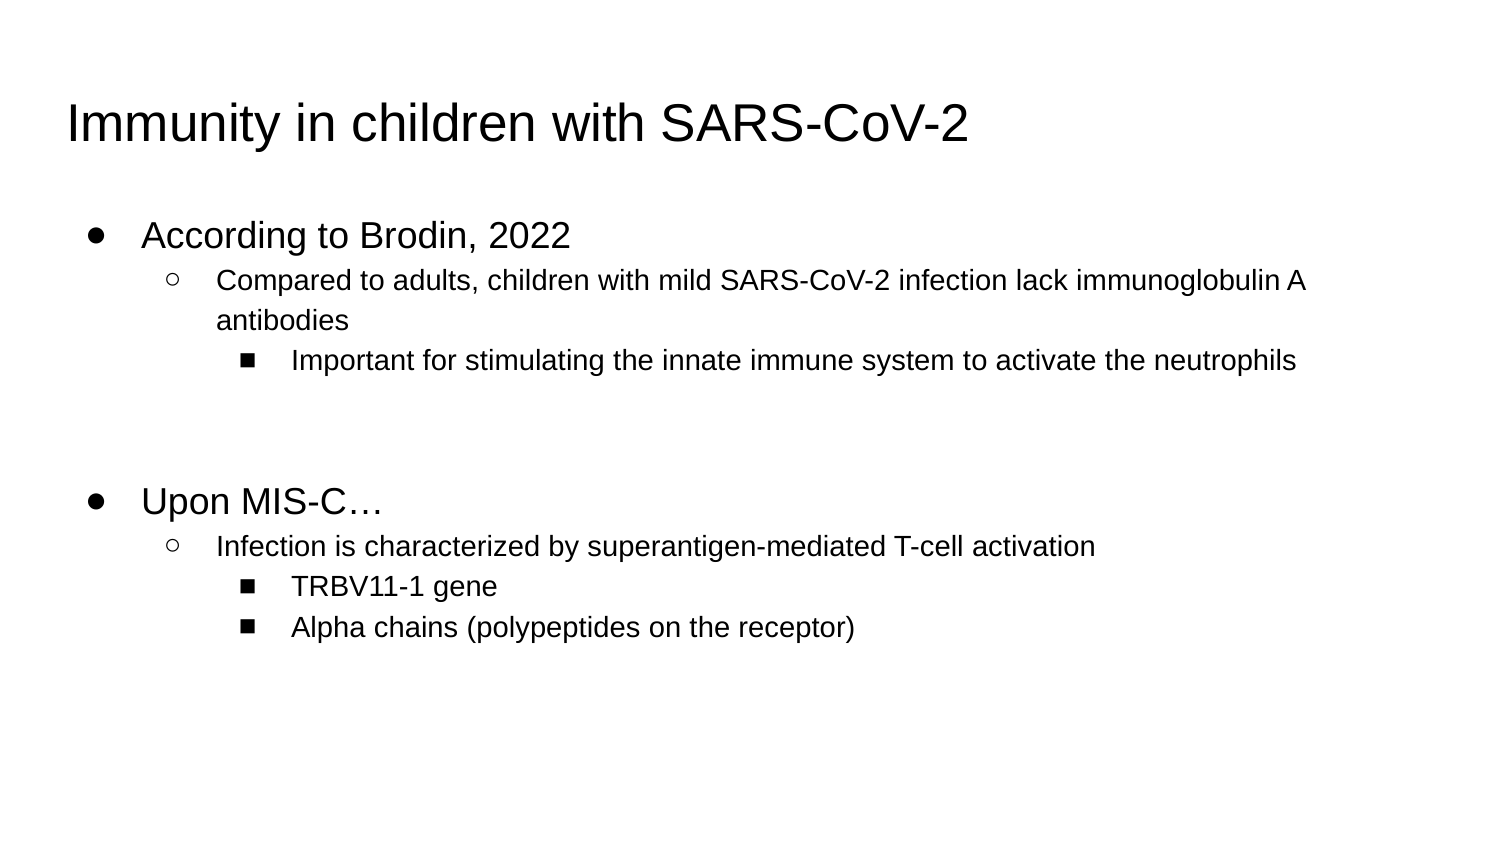

# Immunity in children with SARS-CoV-2
According to Brodin, 2022
Compared to adults, children with mild SARS-CoV-2 infection lack immunoglobulin A antibodies
Important for stimulating the innate immune system to activate the neutrophils

Upon MIS-C…
Infection is characterized by superantigen-mediated T-cell activation
TRBV11-1 gene
Alpha chains (polypeptides on the receptor)